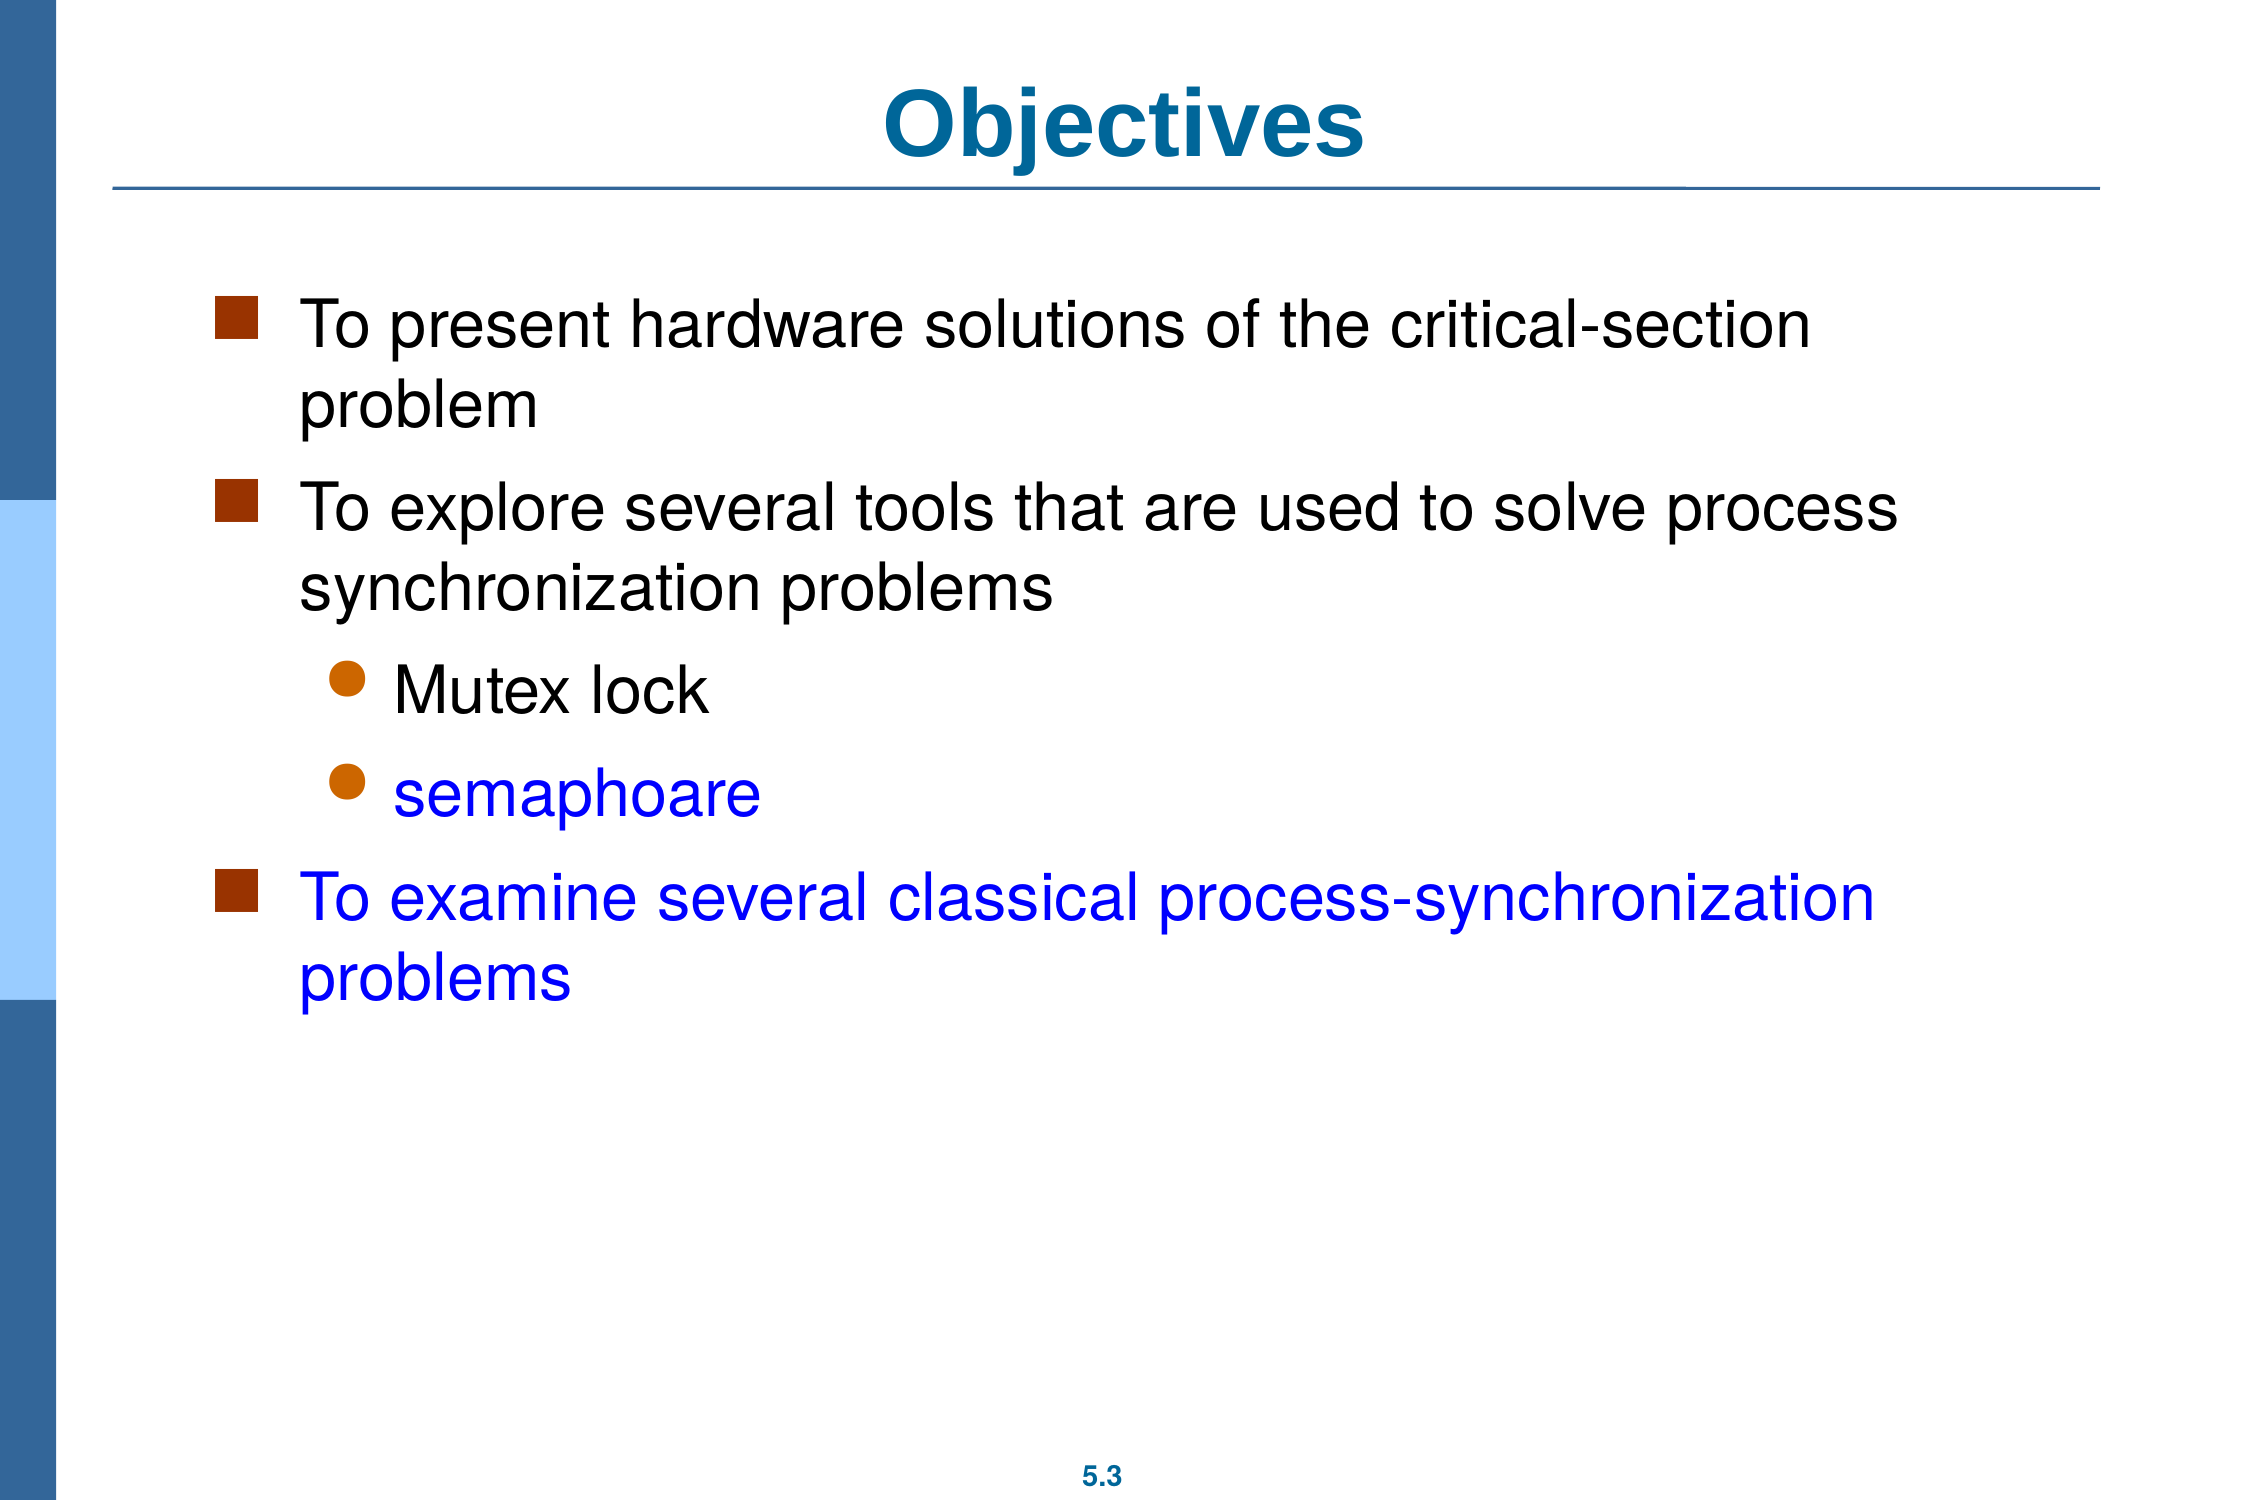

# Objectives
To present hardware solutions of the critical-section problem
To explore several tools that are used to solve process synchronization problems
Mutex lock
semaphoare
To examine several classical process-synchronization problems